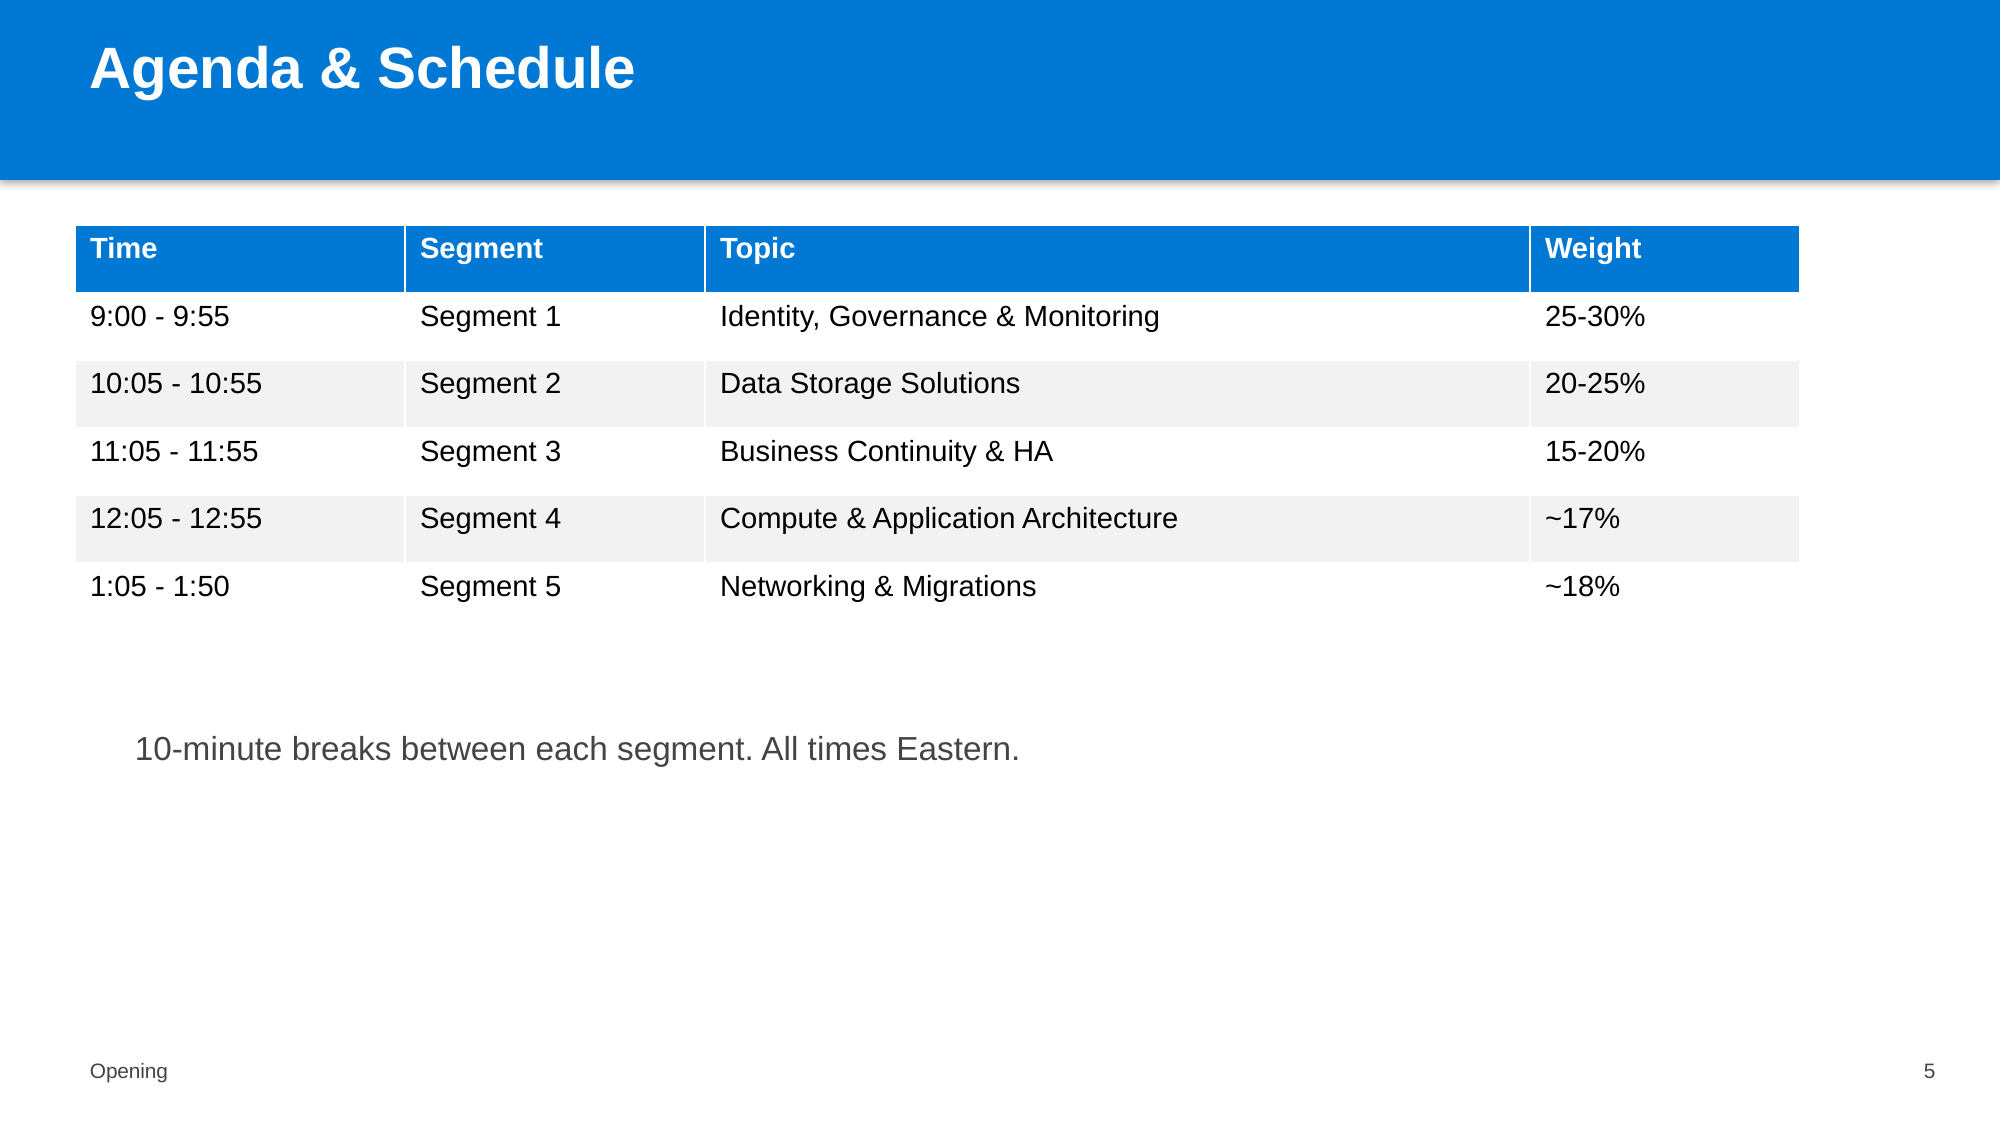

Agenda & Schedule
| Time | Segment | Topic | Weight |
| --- | --- | --- | --- |
| 9:00 - 9:55 | Segment 1 | Identity, Governance & Monitoring | 25-30% |
| 10:05 - 10:55 | Segment 2 | Data Storage Solutions | 20-25% |
| 11:05 - 11:55 | Segment 3 | Business Continuity & HA | 15-20% |
| 12:05 - 12:55 | Segment 4 | Compute & Application Architecture | ~17% |
| 1:05 - 1:50 | Segment 5 | Networking & Migrations | ~18% |
10-minute breaks between each segment. All times Eastern.
Opening
5